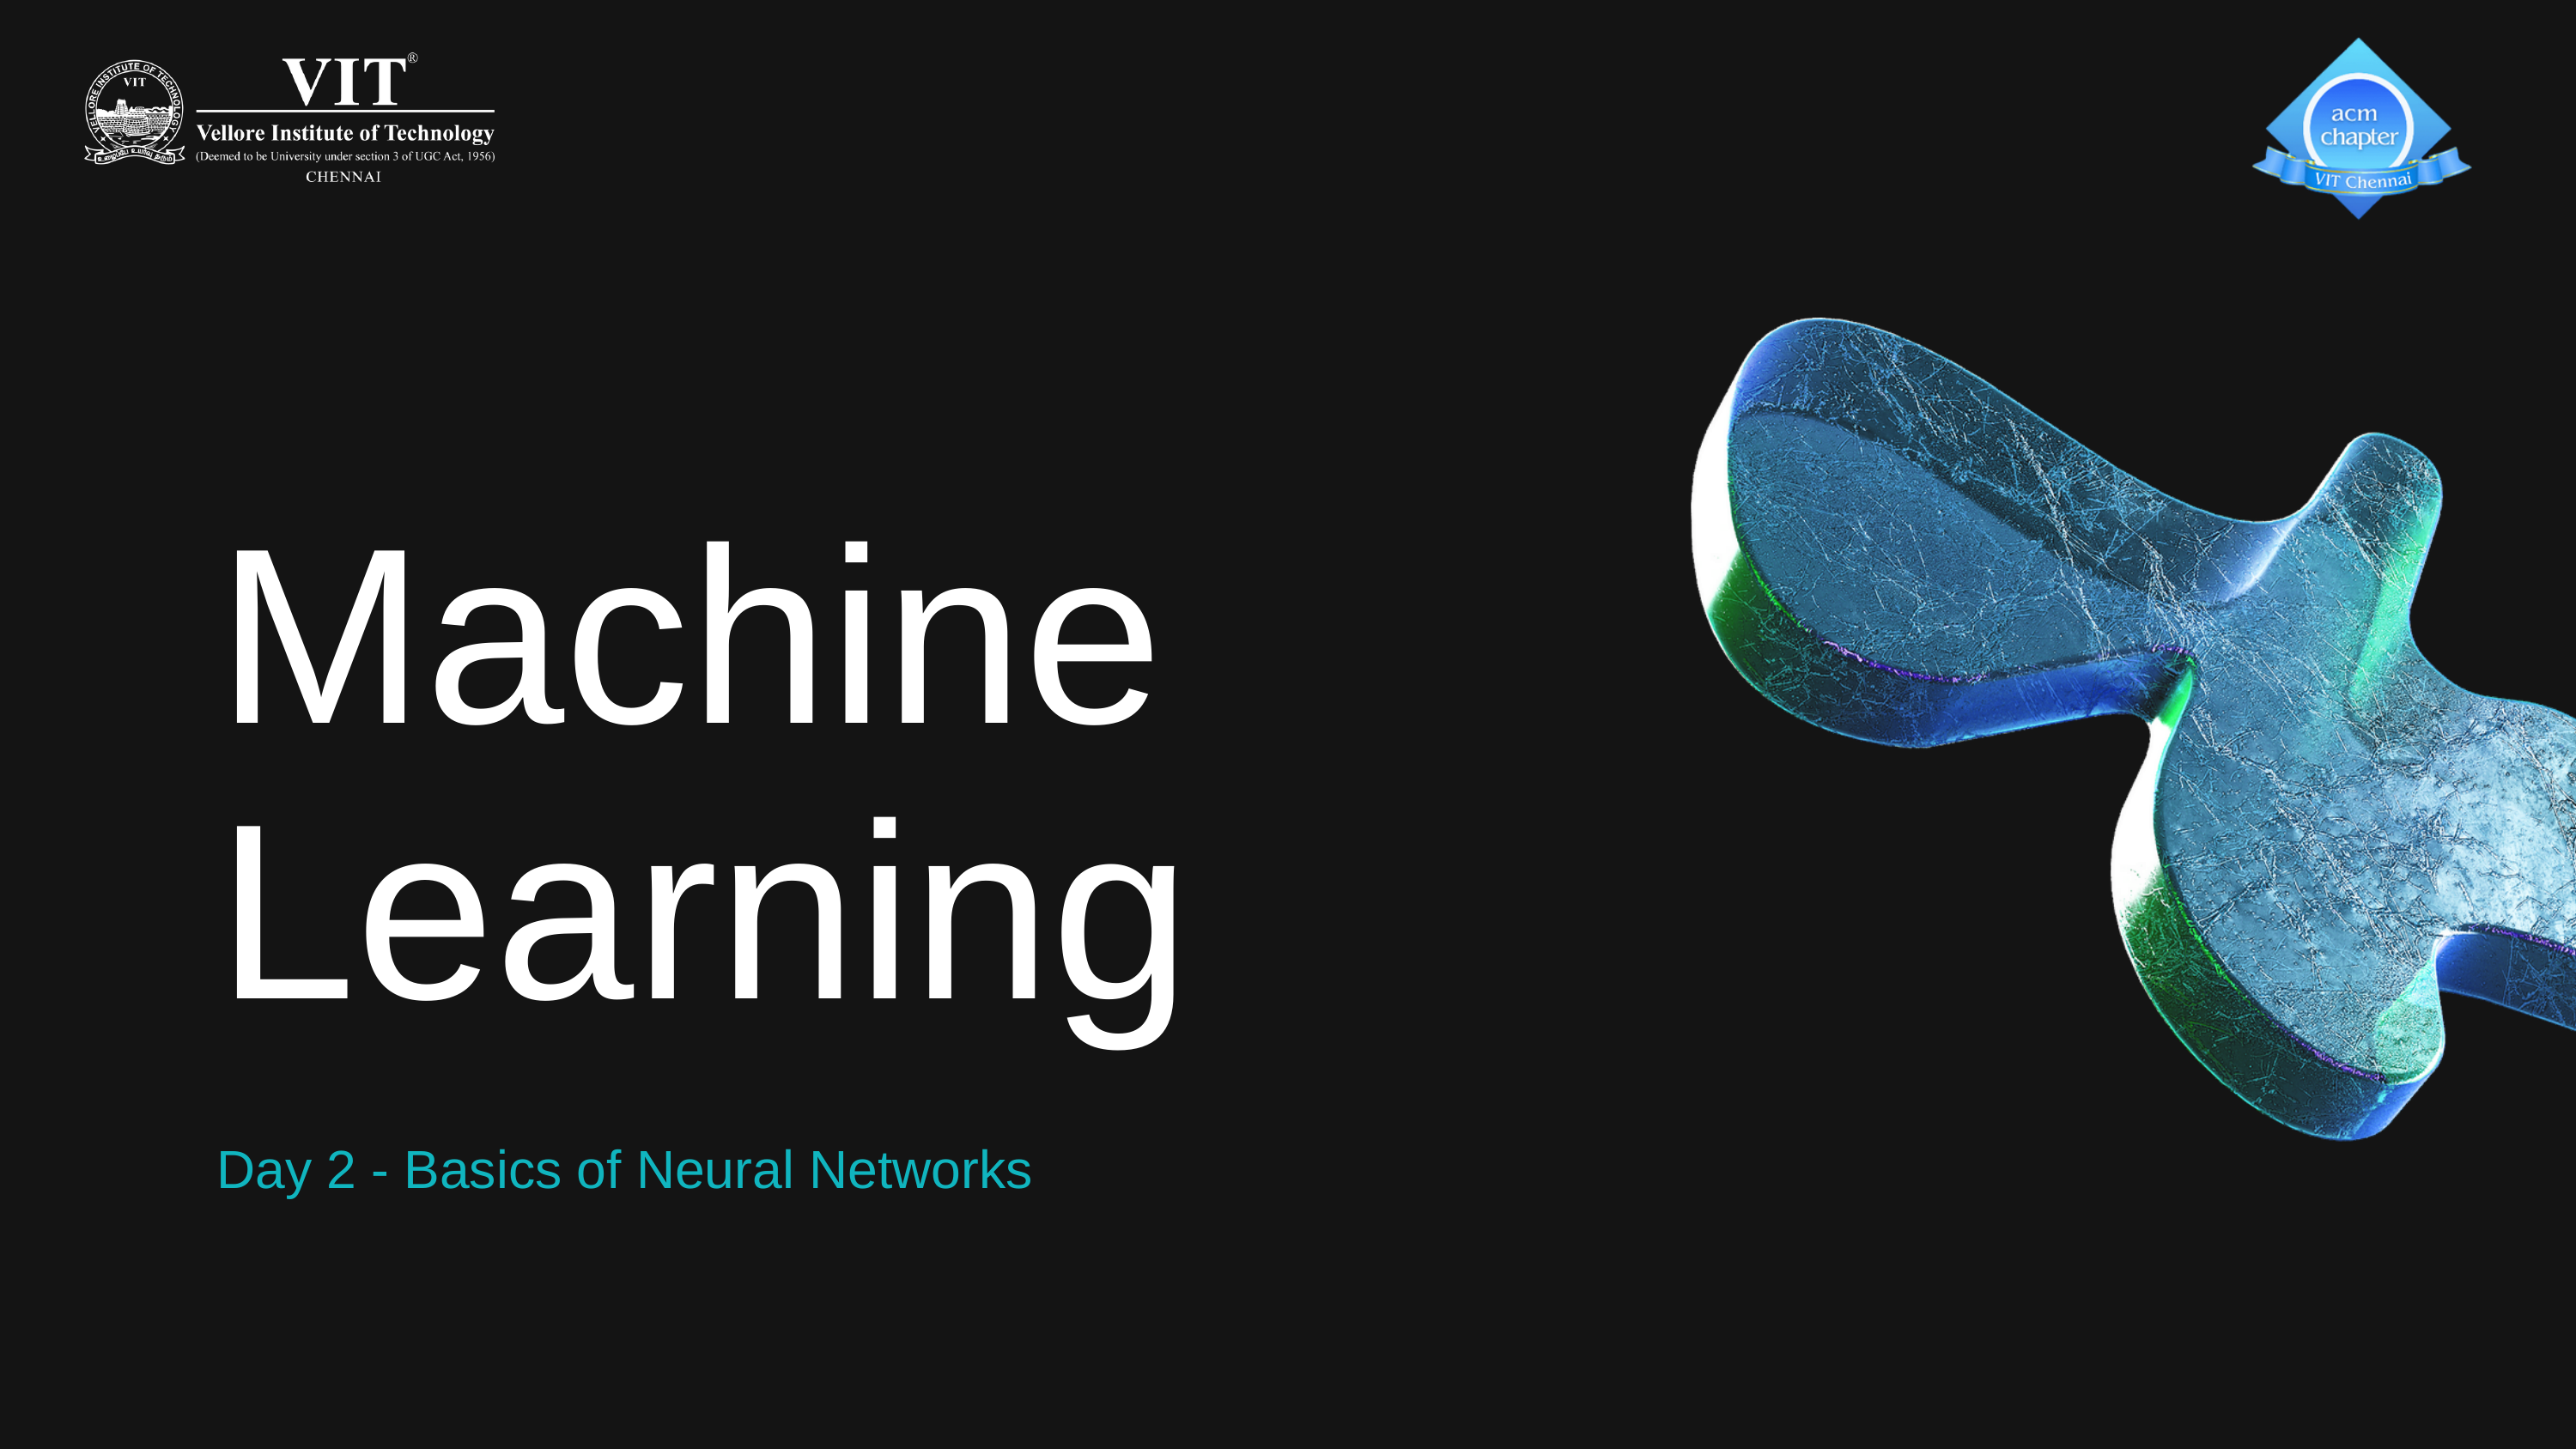

Machine Learning
Day 2 - Basics of Neural Networks